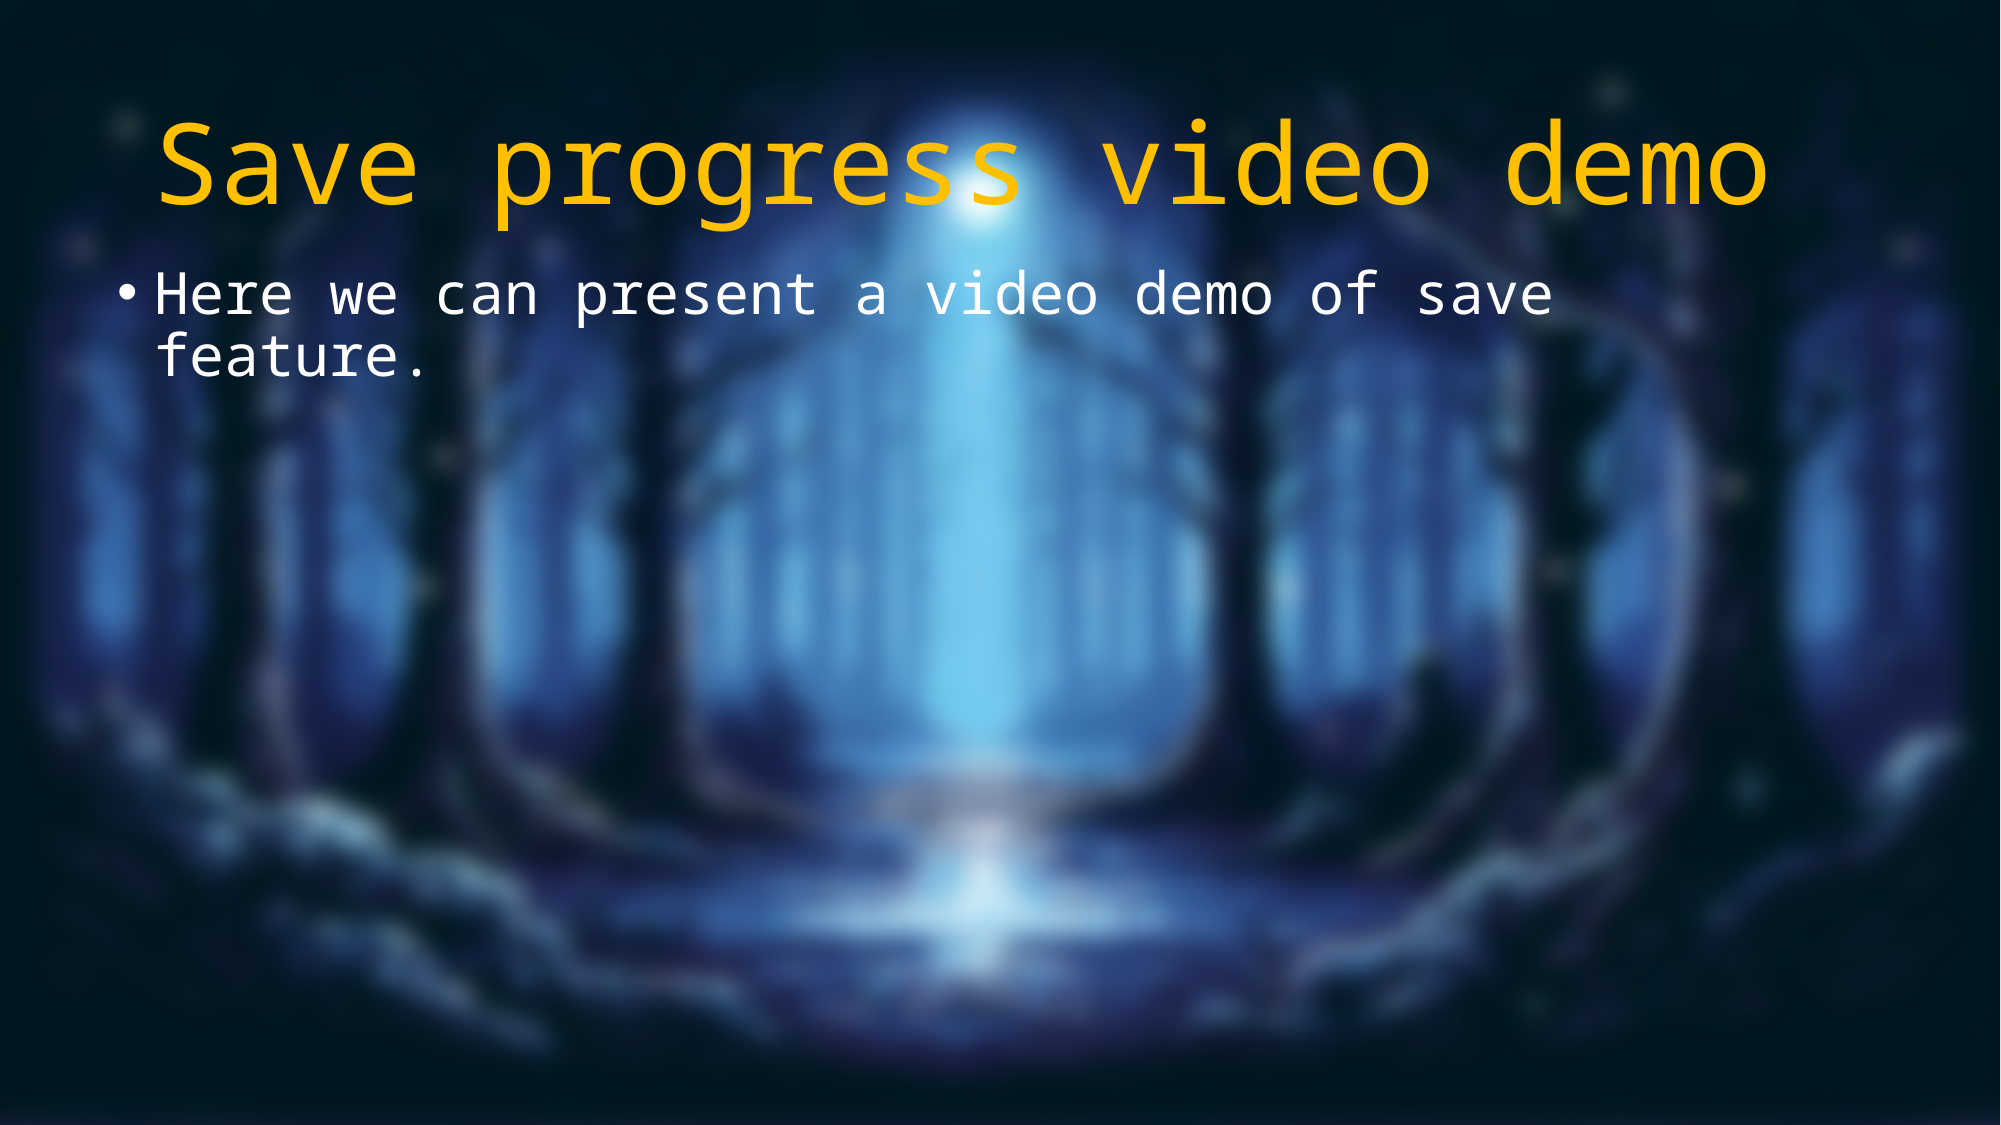

# Save progress video demo
Here we can present a video demo of save feature.